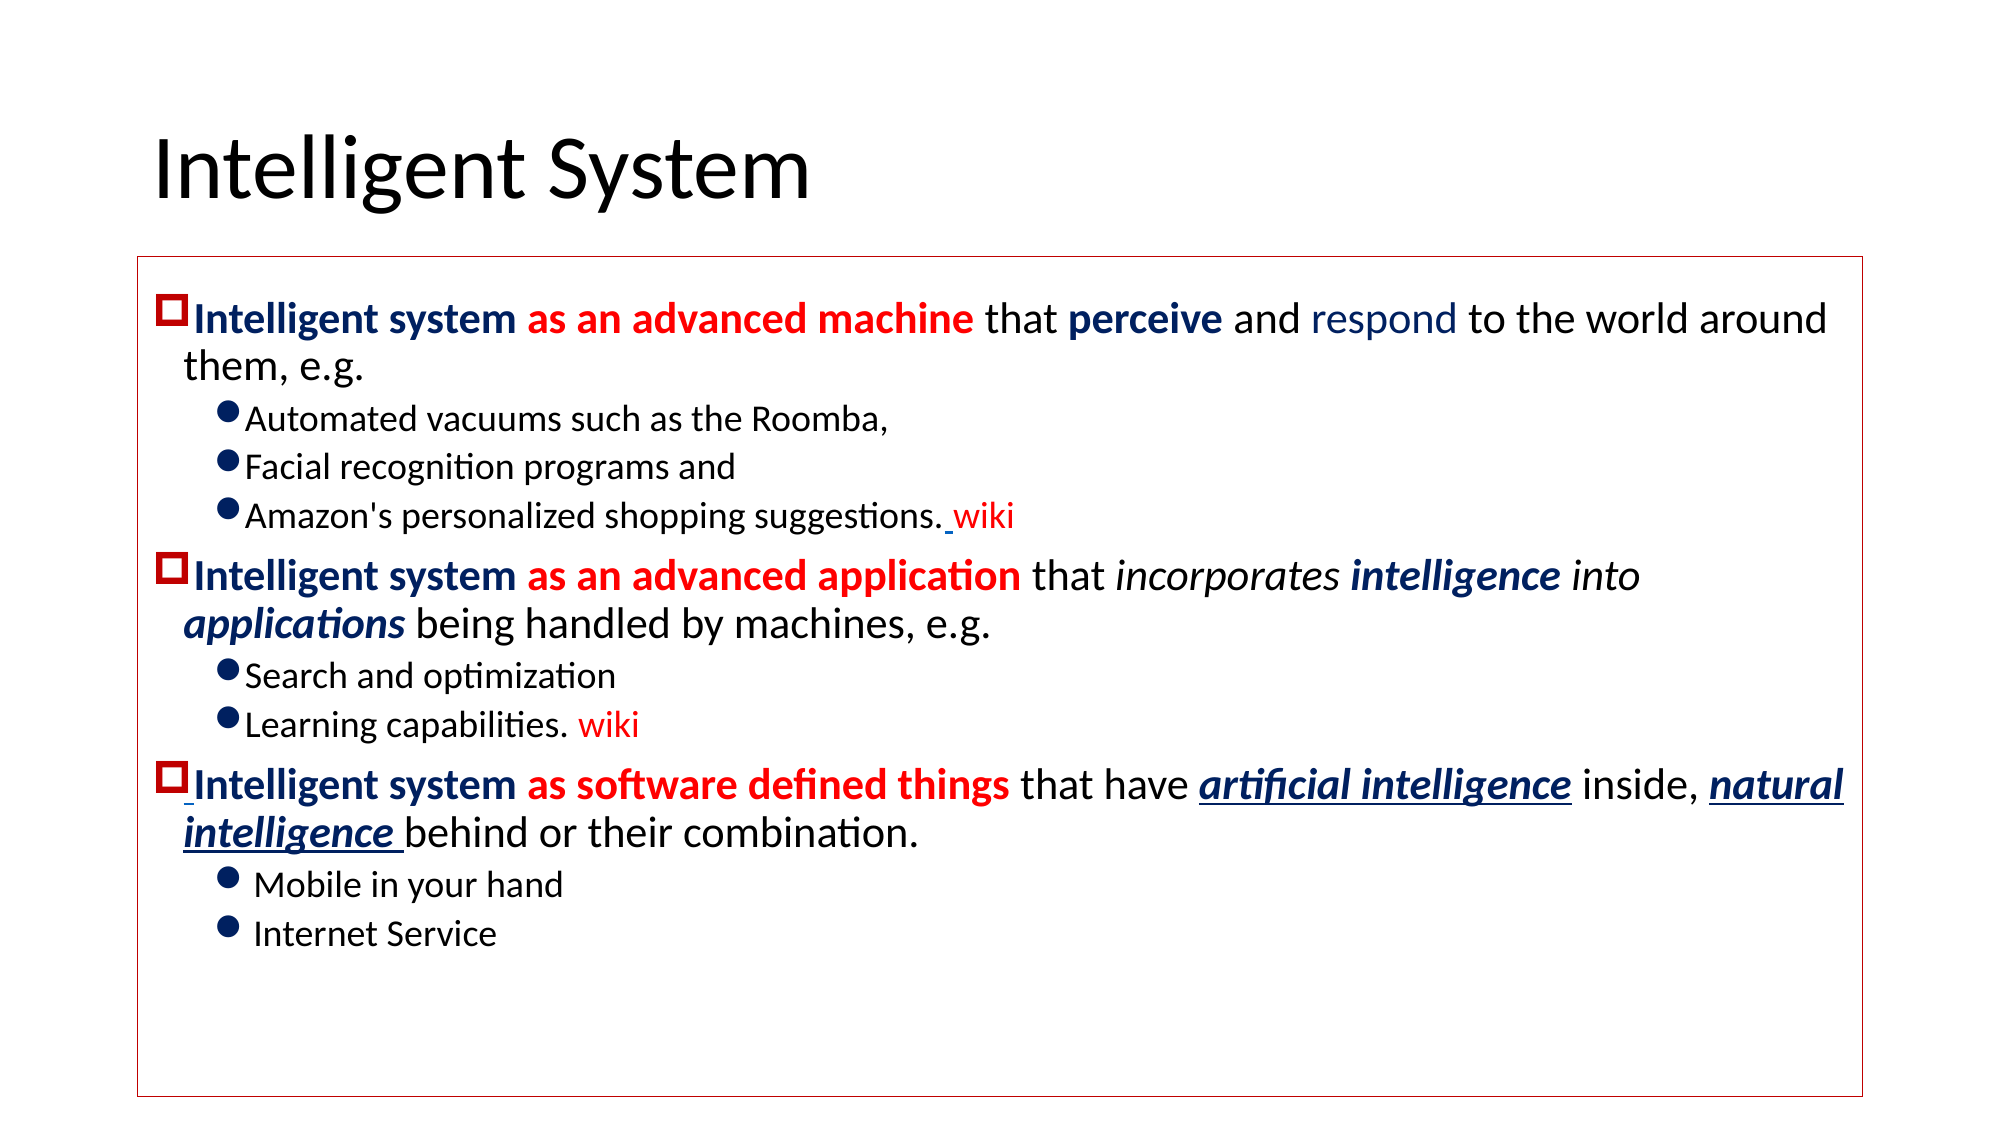

# Intelligent System

 Intelligent system as an advanced machine that perceive and respond to the world around them, e.g.
Automated vacuums such as the Roomba,
Facial recognition programs and
Amazon's personalized shopping suggestions. wiki
 Intelligent system as an advanced application that incorporates intelligence into applications being handled by machines, e.g.
Search and optimization
Learning capabilities. wiki
 Intelligent system as software defined things that have artificial intelligence inside, natural intelligence behind or their combination.
 Mobile in your hand
 Internet Service